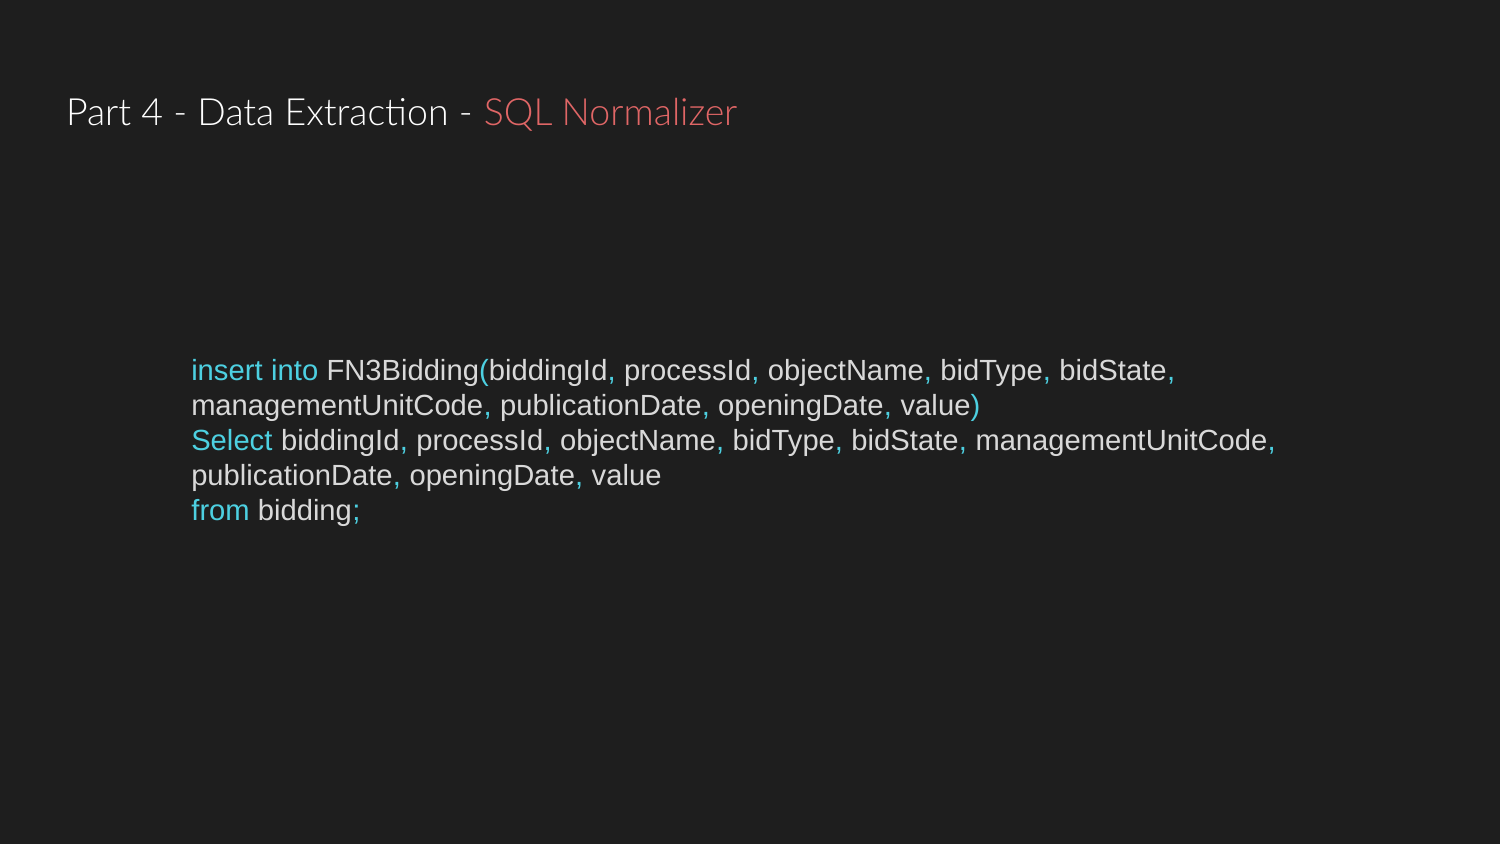

# Part 4 - Data Extraction - SQL Normalizer
insert into FN3Bidding(biddingId, processId, objectName, bidType, bidState, managementUnitCode, publicationDate, openingDate, value)
Select biddingId, processId, objectName, bidType, bidState, managementUnitCode, publicationDate, openingDate, value
from bidding;